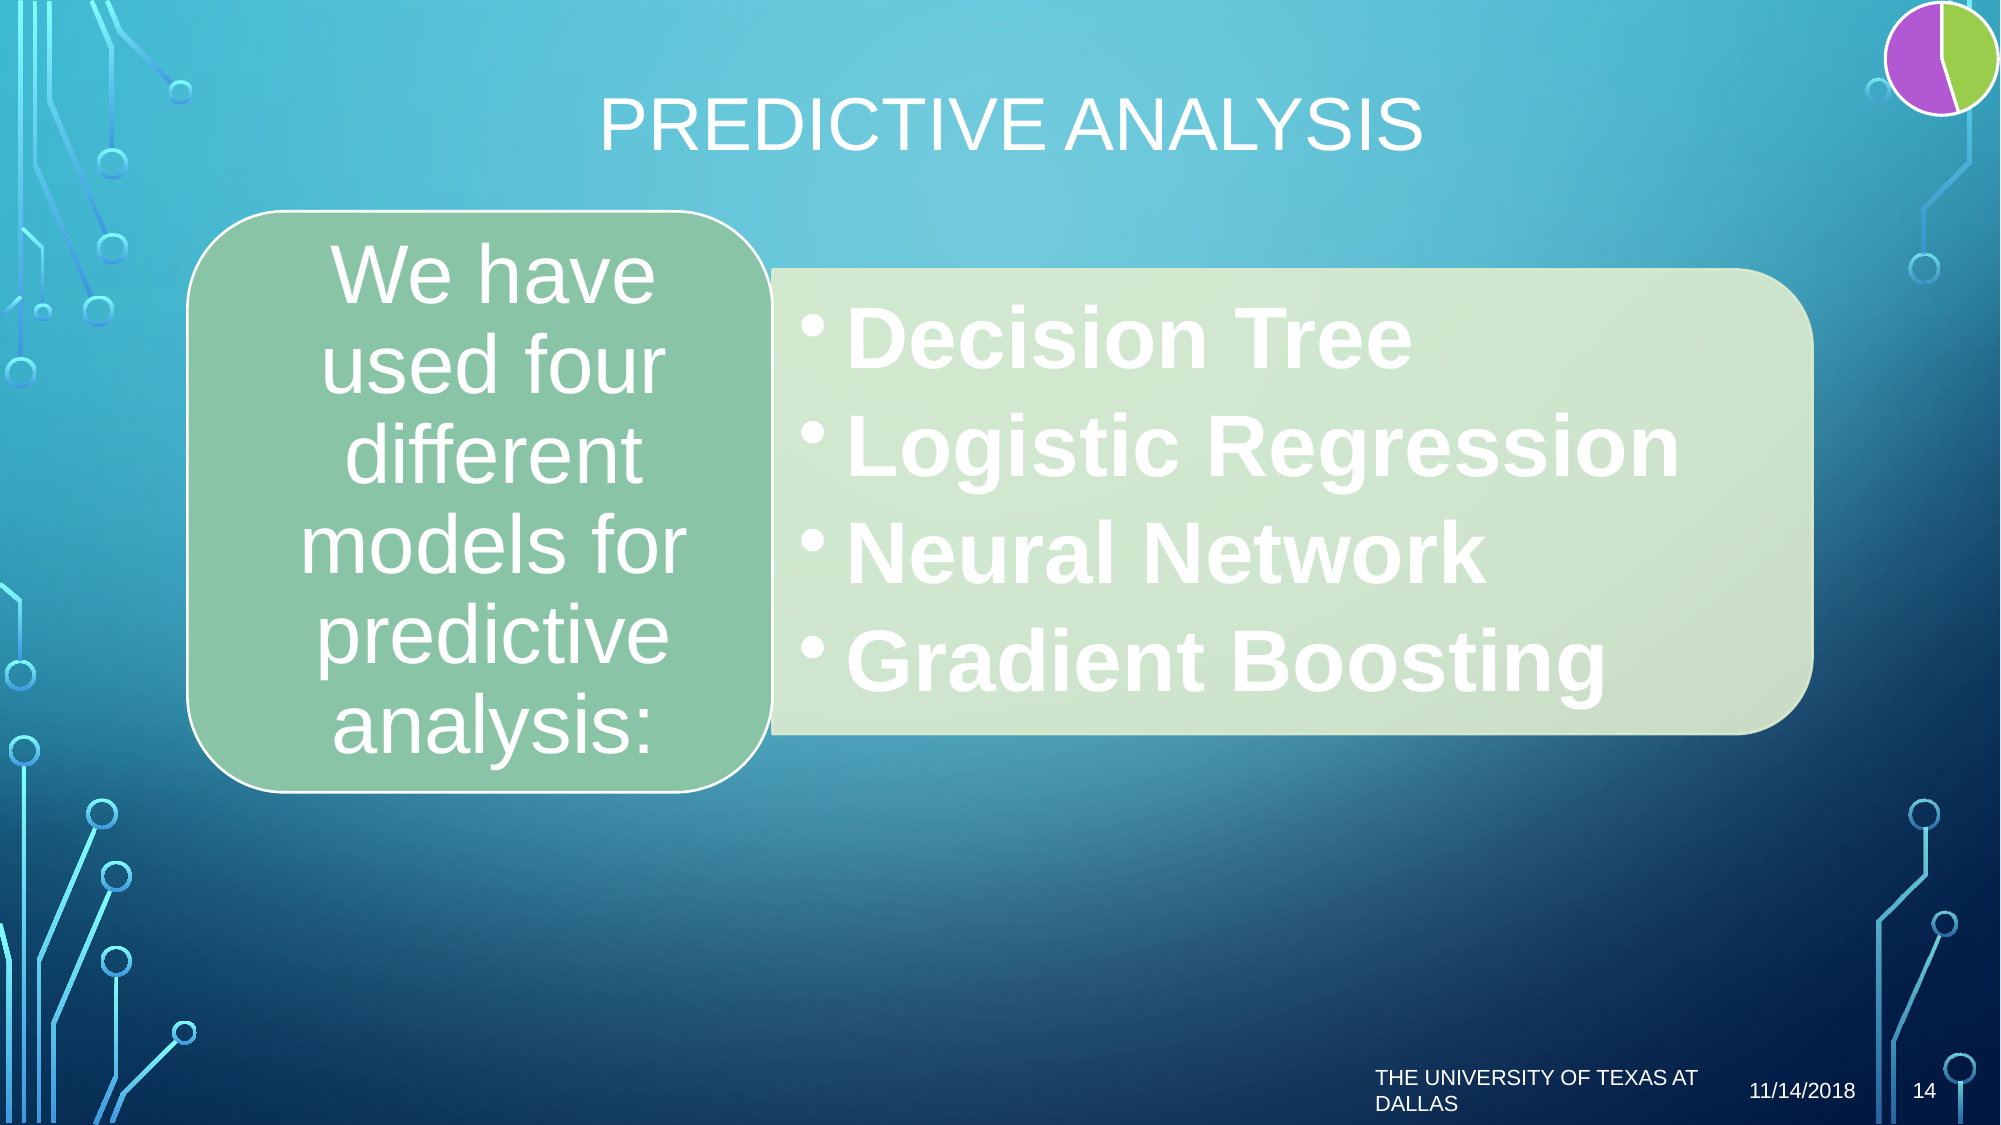

### Chart

| Category | Sales |
|---|---|
| 1st Qtr | 0.45161290322580644 |
# Predictive Analysis
Decision Tree
Logistic Regression
Neural Network
Gradient Boosting
We have used four different models for predictive analysis:
The University of Texas at Dallas
11/14/2018
14